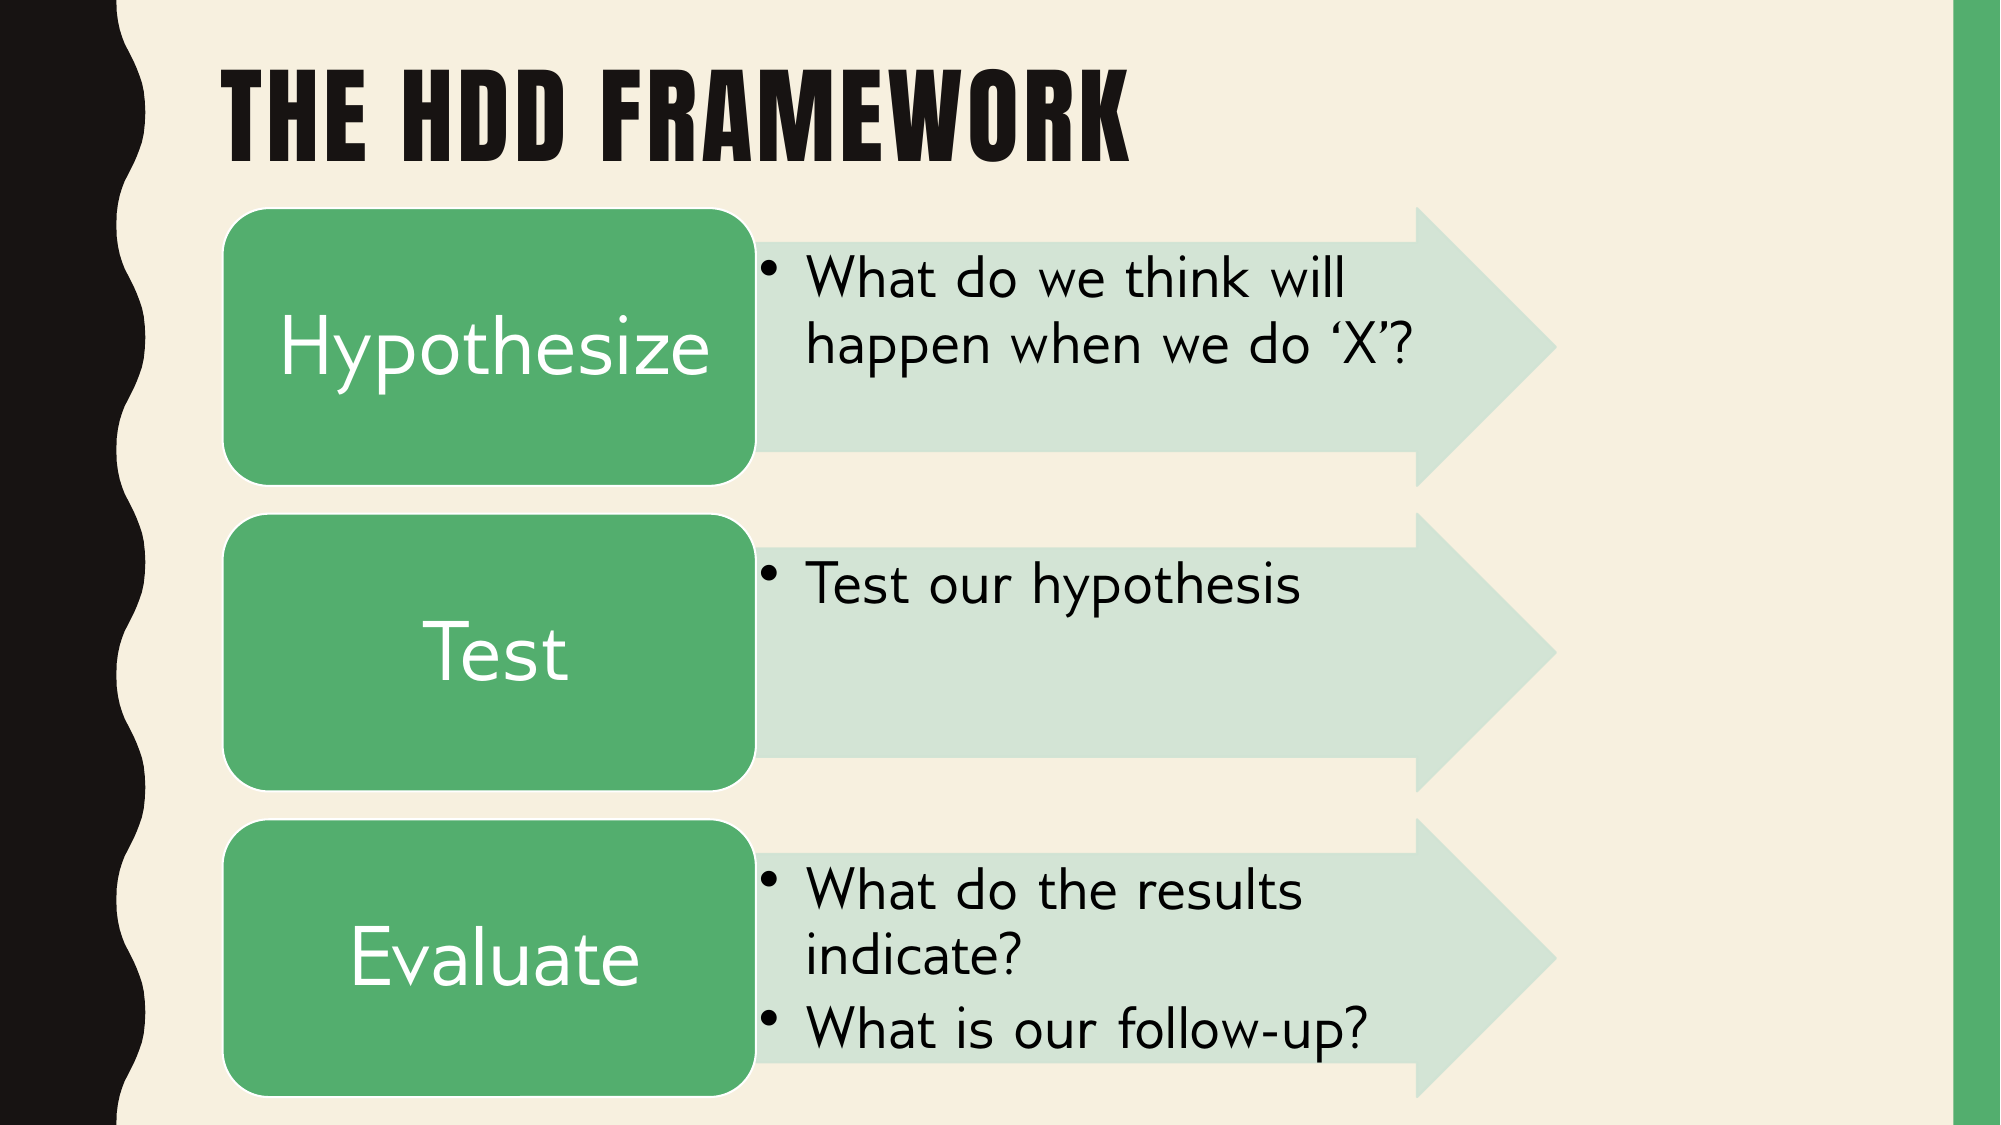

# THE HDD Framework
What do we think will happen when we do ‘X’?
Hypothesize
Test our hypothesis
Test
What do the results indicate?
What is our follow-up?
Evaluate